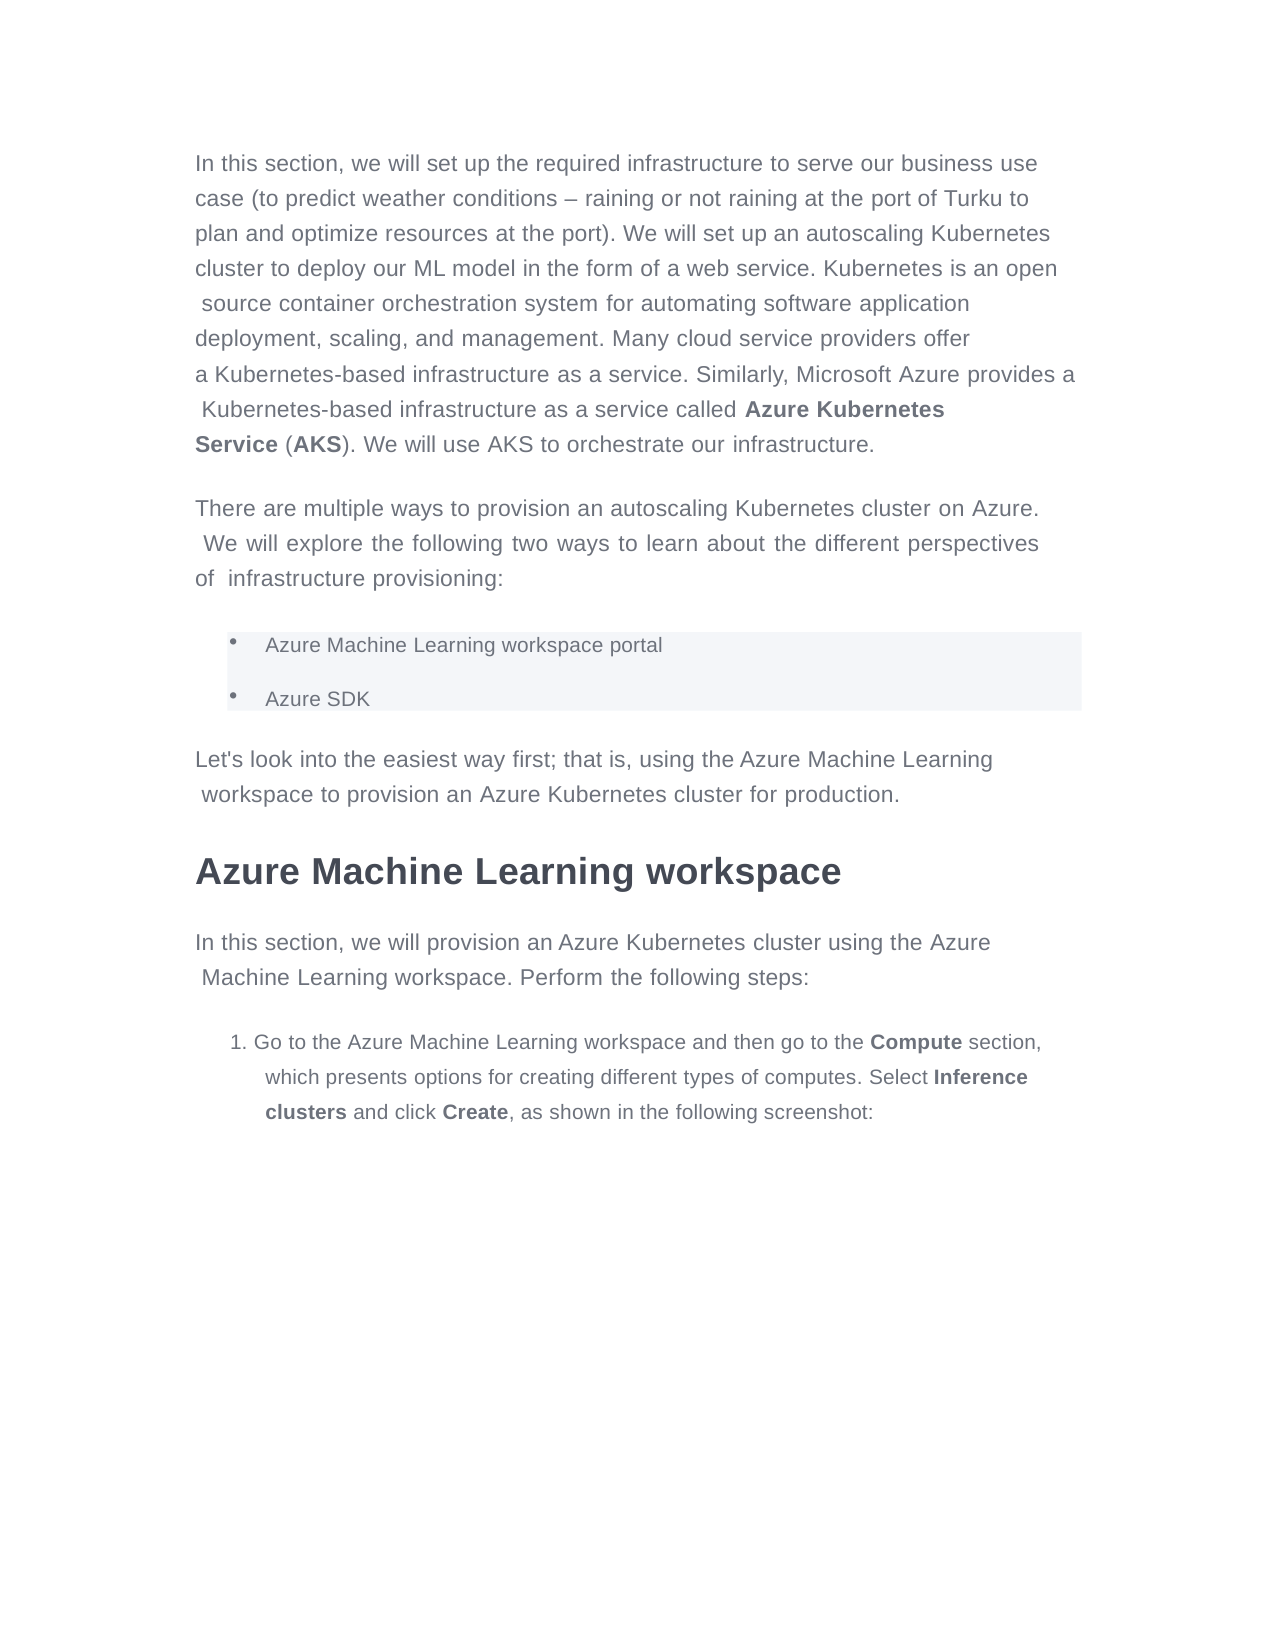

In this section, we will set up the required infrastructure to serve our business use  case (to predict weather conditions – raining or not raining at the port of Turku to  plan and optimize resources at the port). We will set up an autoscaling Kubernetes  cluster to deploy our ML model in the form of a web service. Kubernetes is an open  source container orchestration system for automating software application  deployment, scaling, and management. Many cloud service providers offer
a Kubernetes-based infrastructure as a service. Similarly, Microsoft Azure provides a  Kubernetes-based infrastructure as a service called Azure Kubernetes
Service (AKS). We will use AKS to orchestrate our infrastructure.

There are multiple ways to provision an autoscaling Kubernetes cluster on Azure.  We will explore the following two ways to learn about the different perspectives of  infrastructure provisioning:
Azure Machine Learning workspace portal

Azure SDK
Let's look into the easiest way first; that is, using the Azure Machine Learning  workspace to provision an Azure Kubernetes cluster for production.

Azure Machine Learning workspace
In this section, we will provision an Azure Kubernetes cluster using the Azure  Machine Learning workspace. Perform the following steps:

1. Go to the Azure Machine Learning workspace and then go to the Compute section,  which presents options for creating different types of computes. Select Inference  clusters and click Create, as shown in the following screenshot: